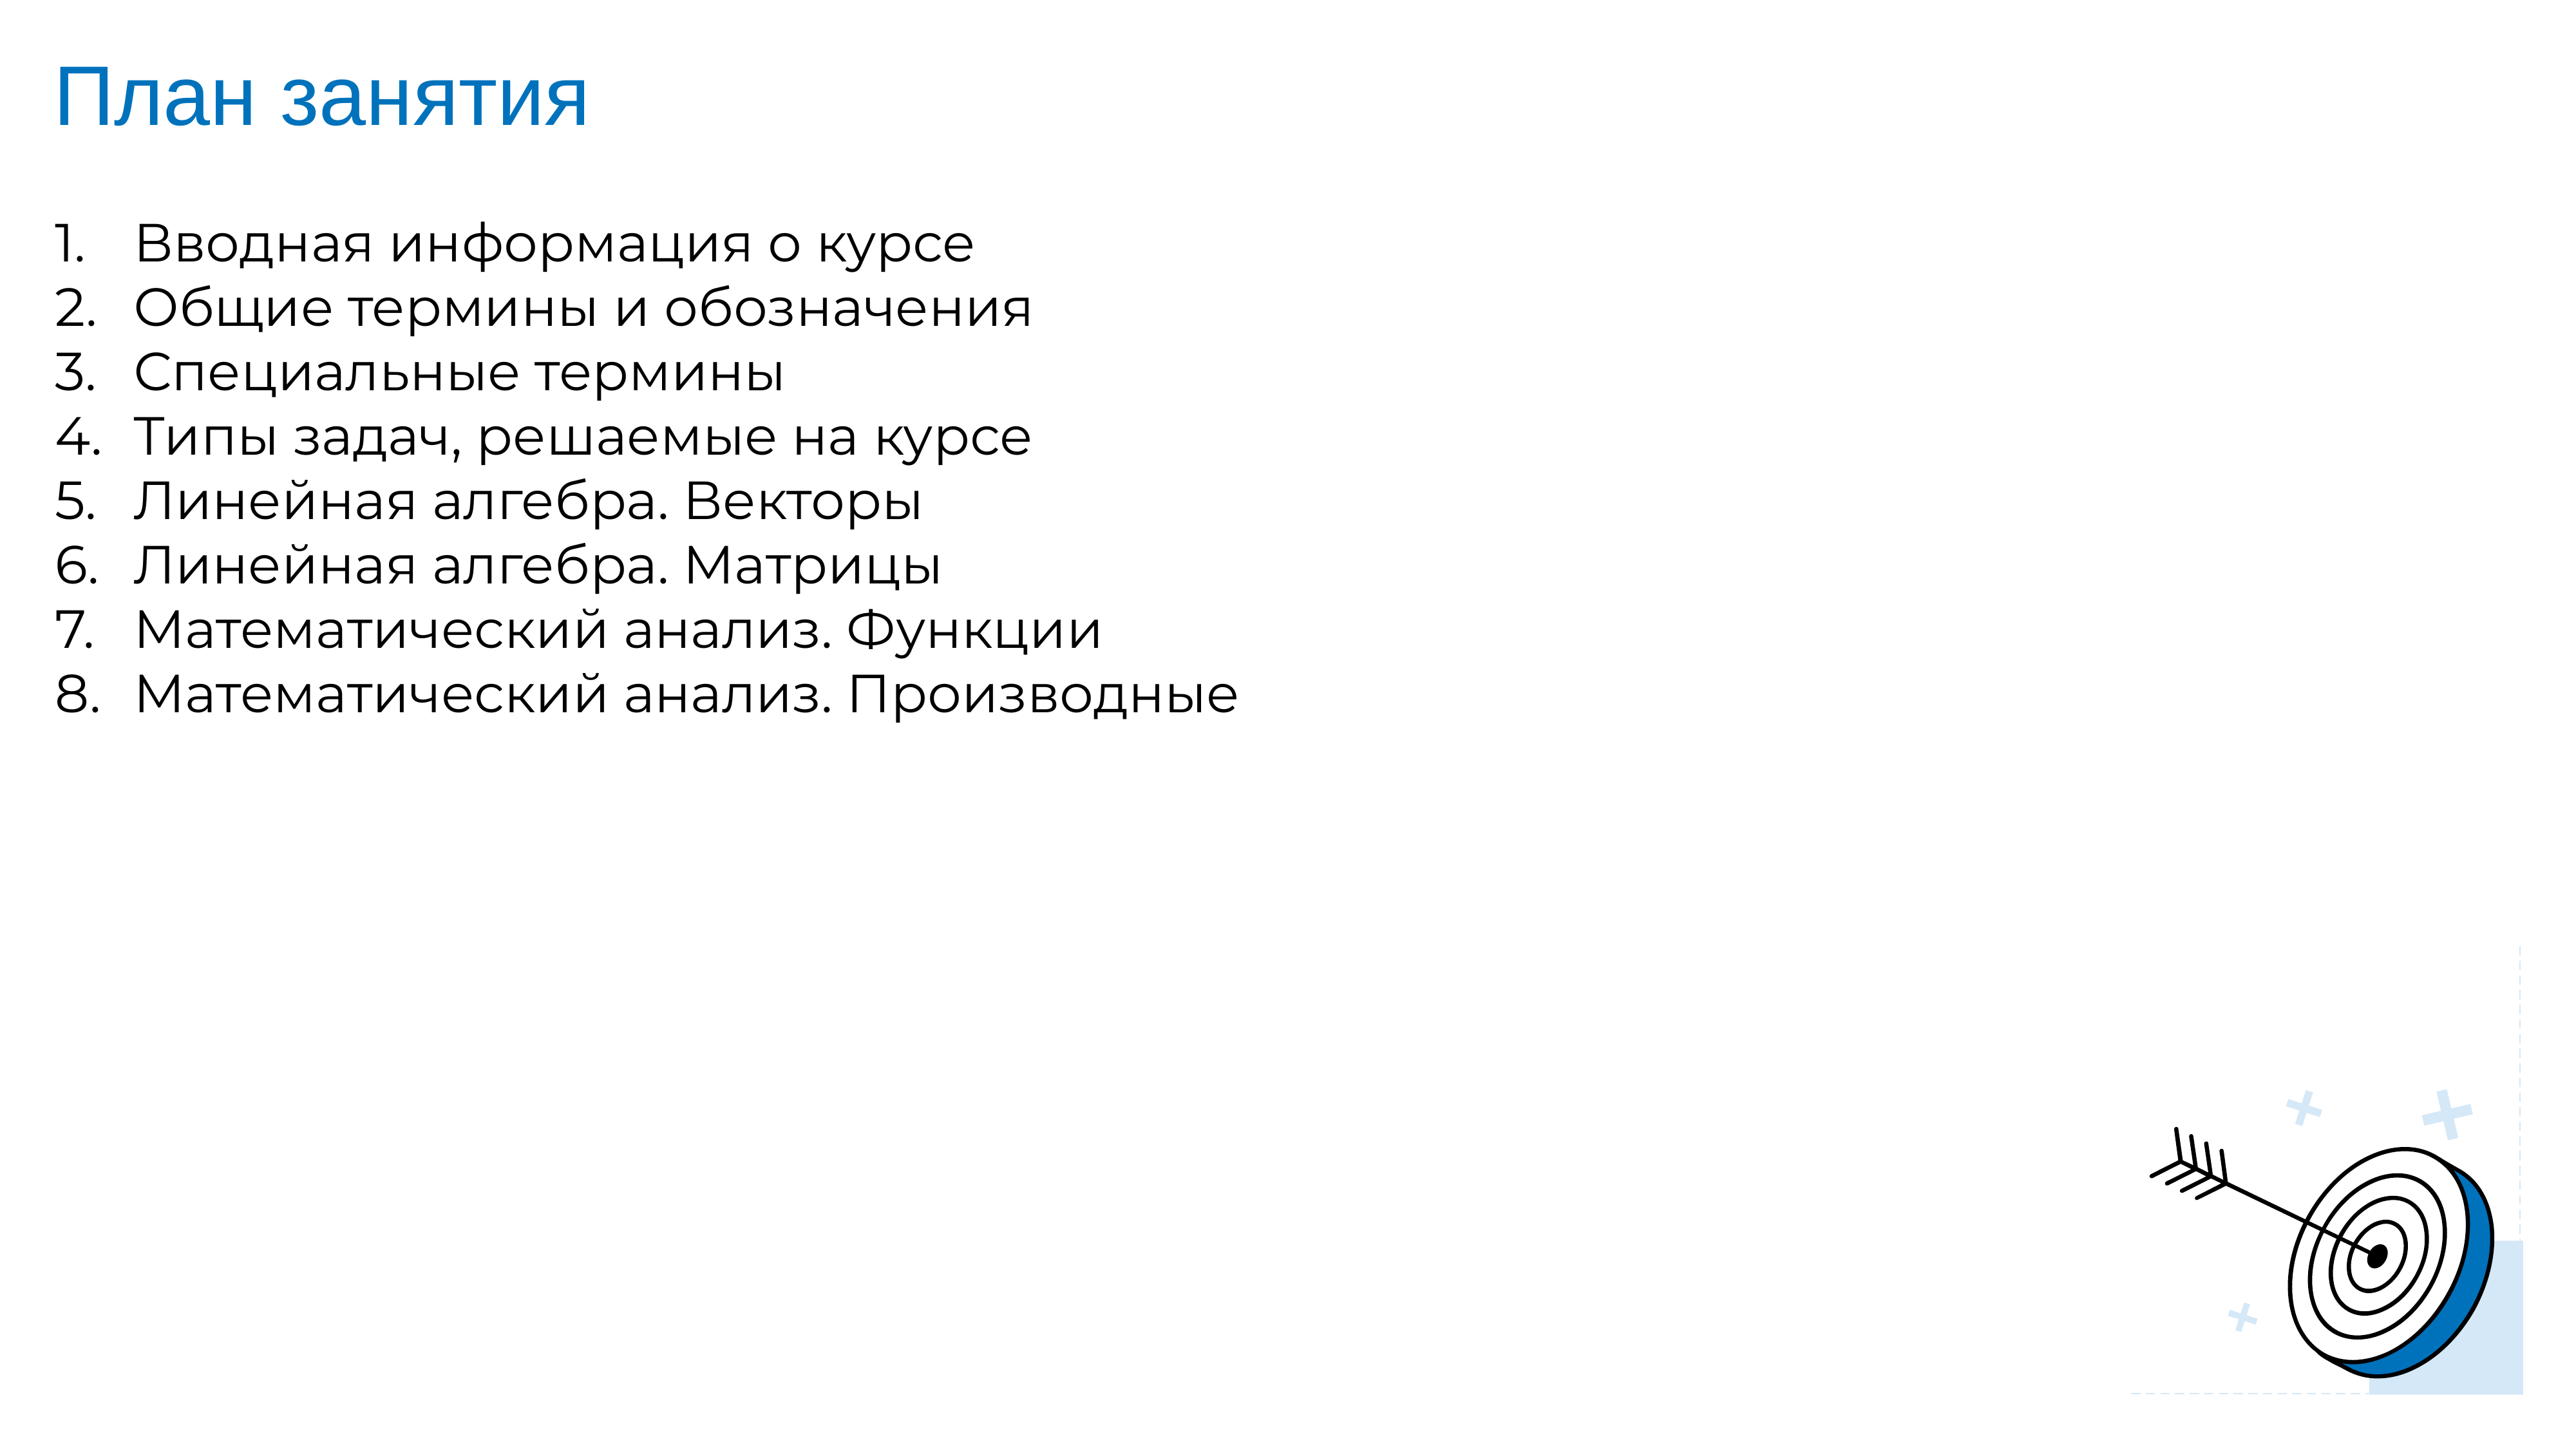

План занятия
Вводная информация о курсе
Общие термины и обозначения
Специальные термины
Типы задач, решаемые на курсе
Линейная алгебра. Векторы
Линейная алгебра. Матрицы
Математический анализ. Функции
Математический анализ. Производные